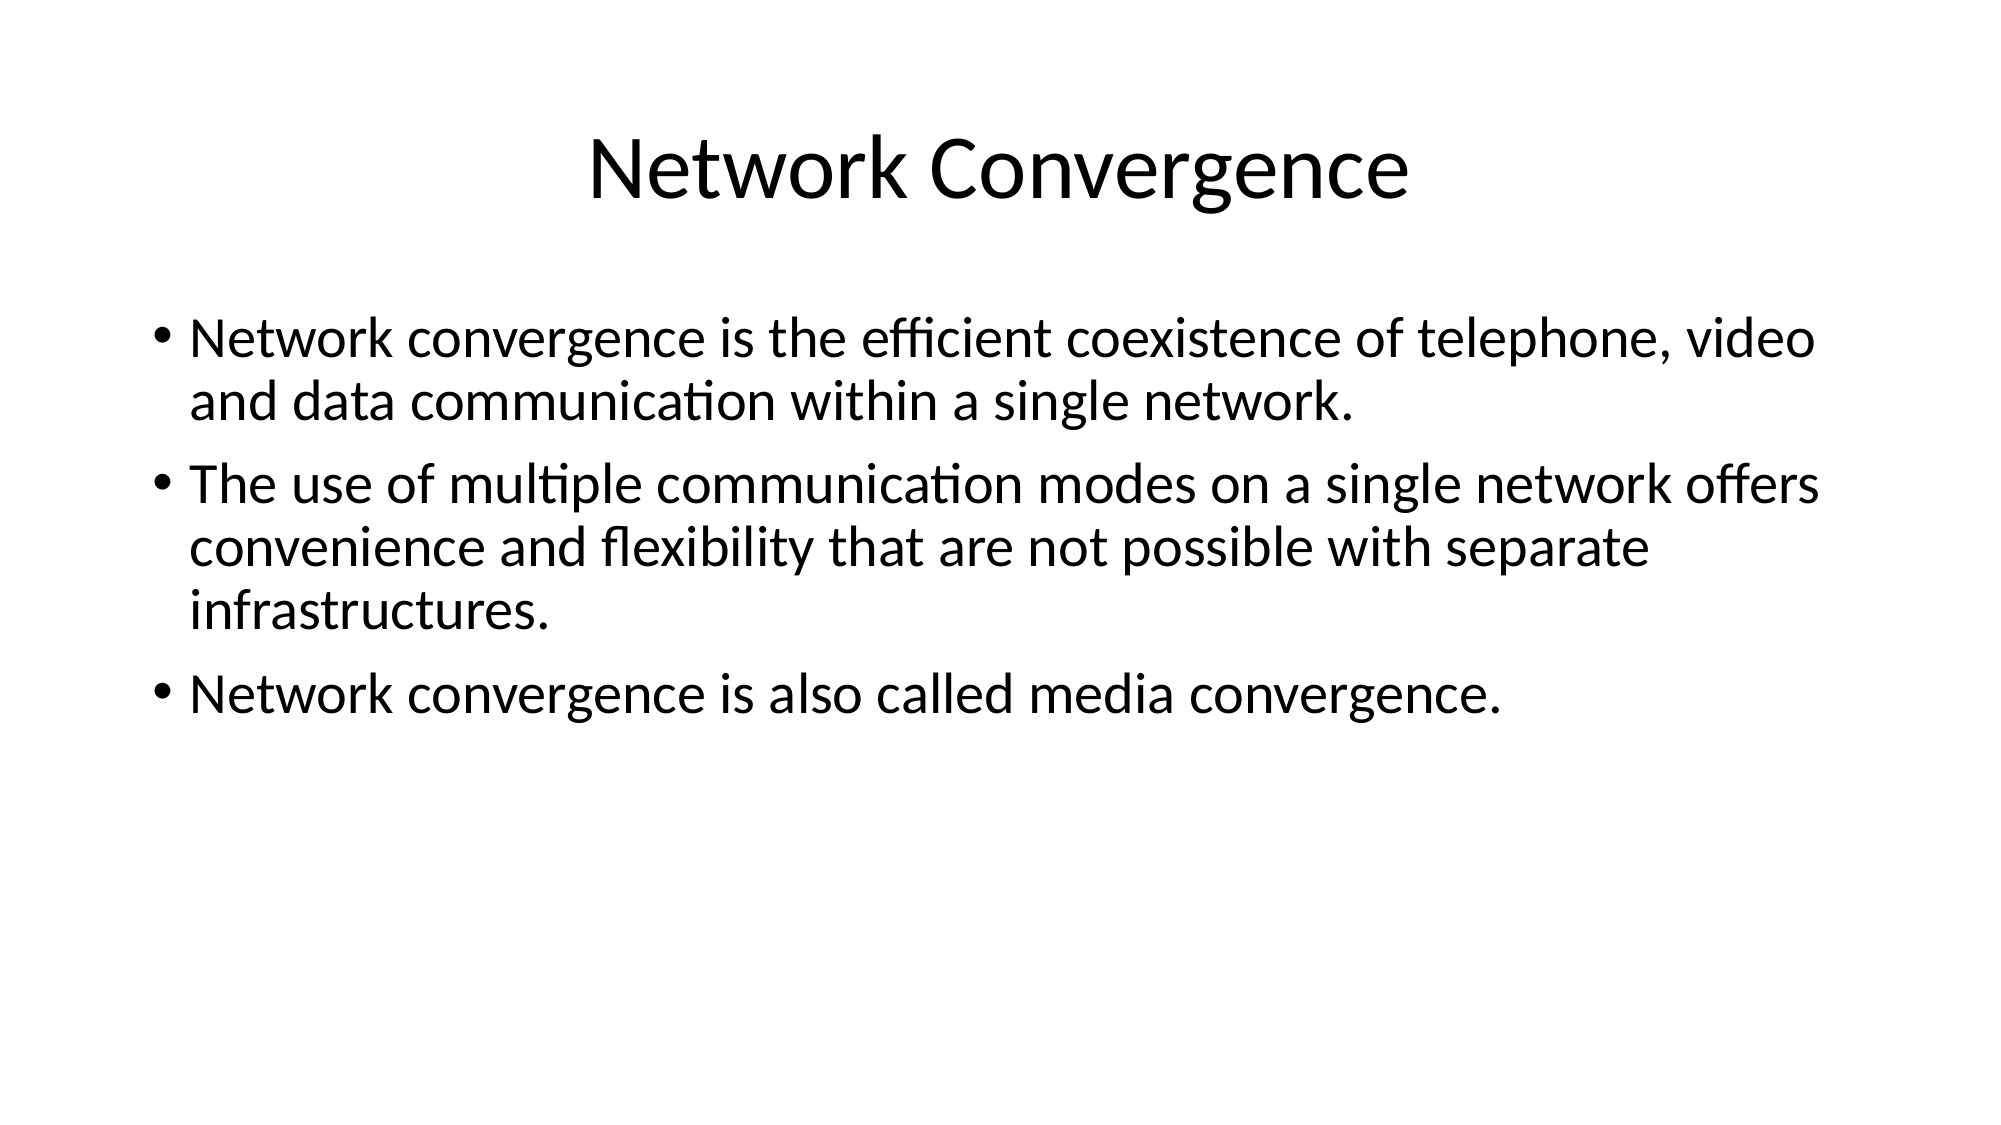

# Network Convergence
Network convergence is the efficient coexistence of telephone, video and data communication within a single network.
The use of multiple communication modes on a single network offers convenience and flexibility that are not possible with separate infrastructures.
Network convergence is also called media convergence.